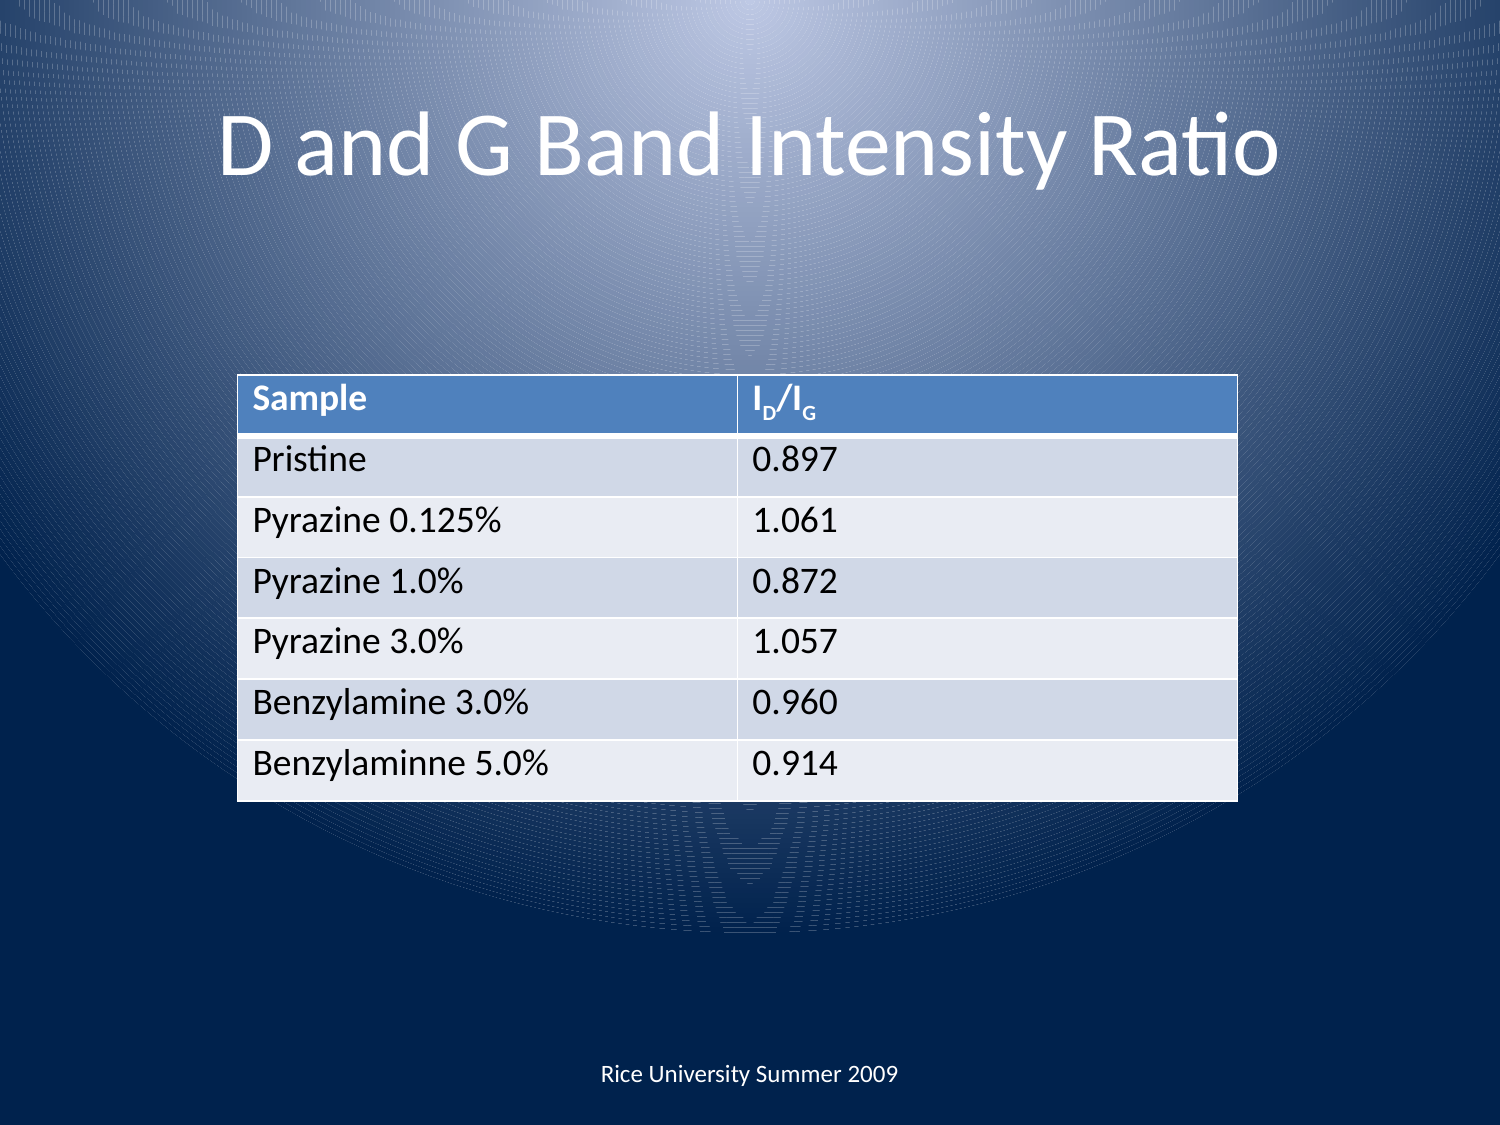

# D and G Band Intensity Ratio
| Sample | ID/IG |
| --- | --- |
| Pristine | 0.897 |
| Pyrazine 0.125% | 1.061 |
| Pyrazine 1.0% | 0.872 |
| Pyrazine 3.0% | 1.057 |
| Benzylamine 3.0% | 0.960 |
| Benzylaminne 5.0% | 0.914 |
Rice University Summer 2009